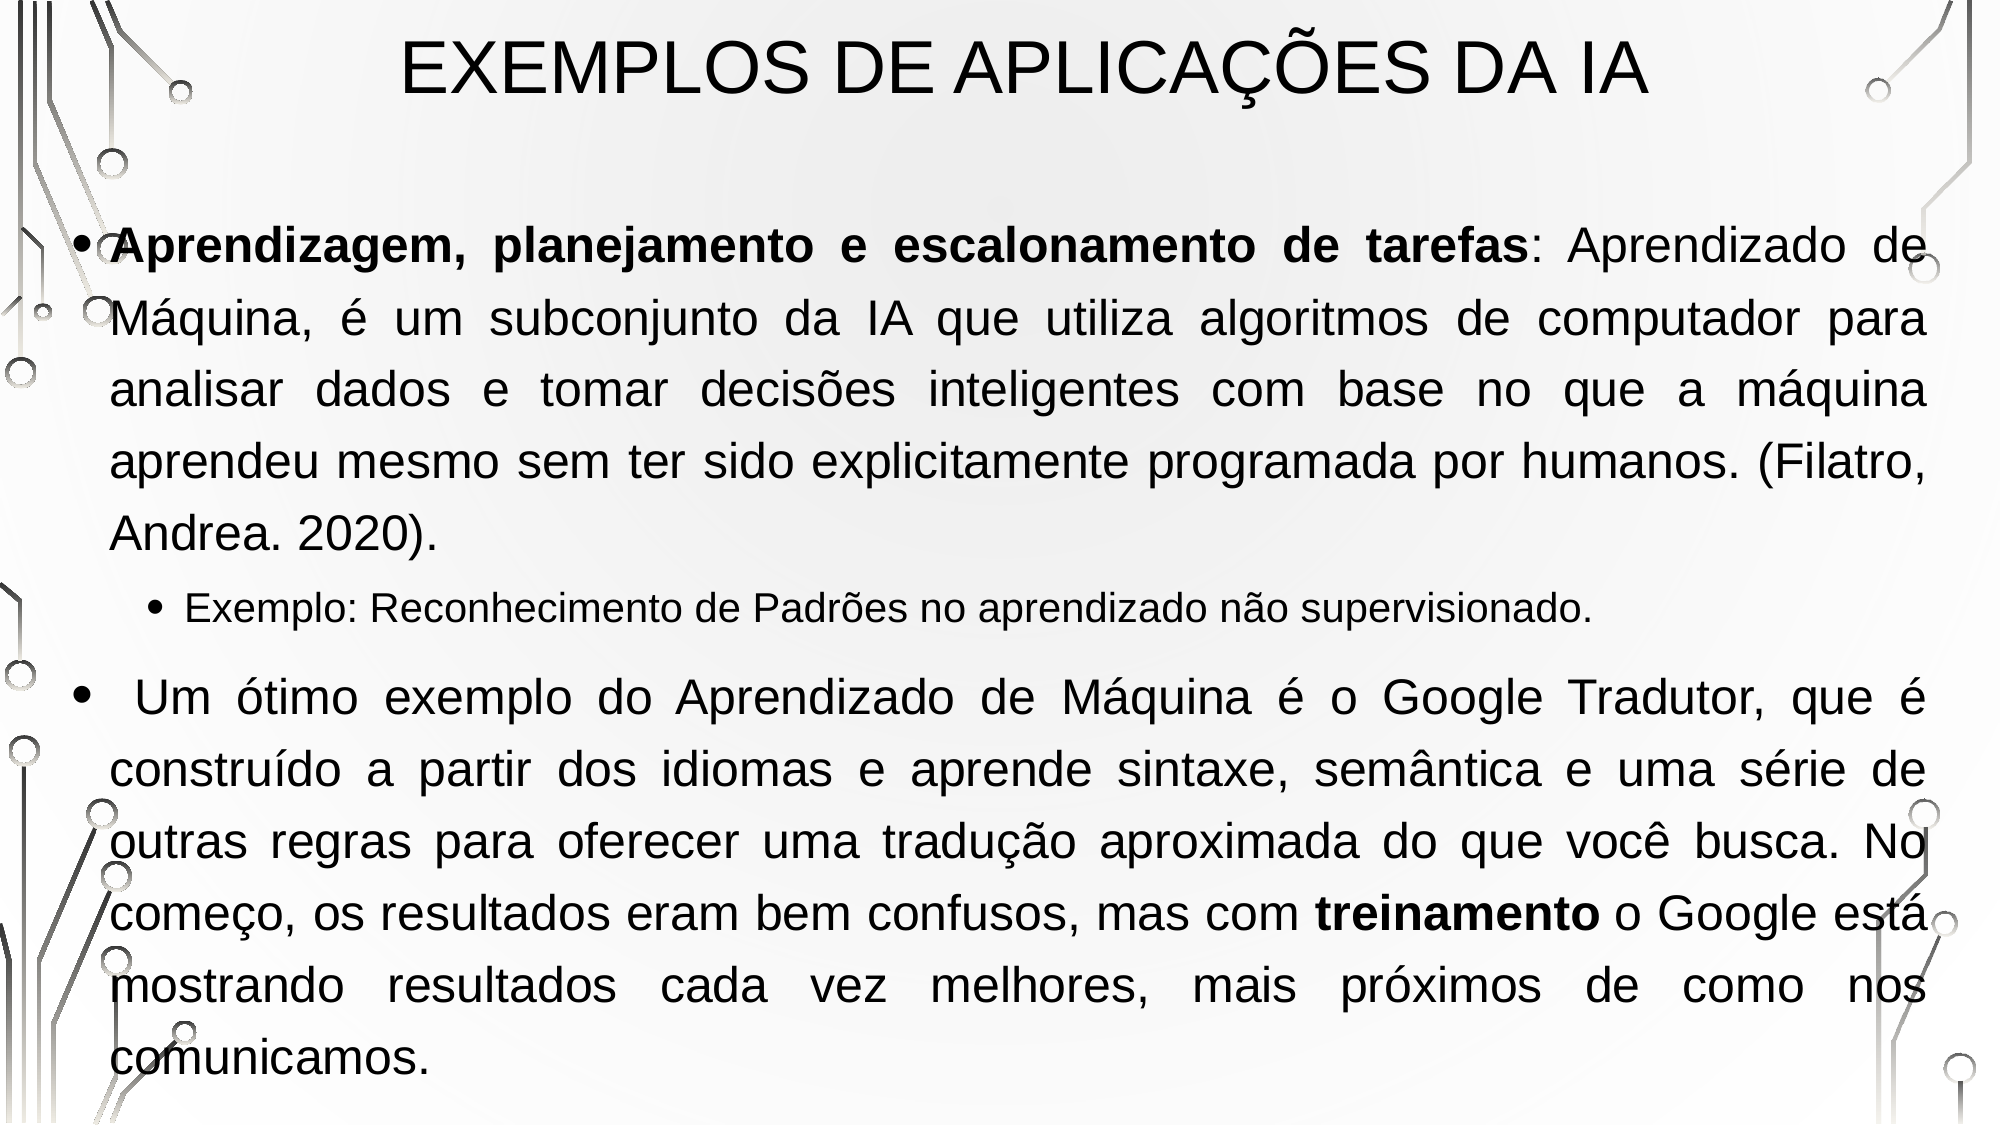

# EXEMPLOS DE APLICAÇÕES DA IA
Aprendizagem, planejamento e escalonamento de tarefas: Aprendizado de Máquina, é um subconjunto da IA que utiliza algoritmos de computador para analisar dados e tomar decisões inteligentes com base no que a máquina aprendeu mesmo sem ter sido explicitamente programada por humanos. (Filatro, Andrea. 2020).
Exemplo: Reconhecimento de Padrões no aprendizado não supervisionado.
 Um ótimo exemplo do Aprendizado de Máquina é o Google Tradutor, que é construído a partir dos idiomas e aprende sintaxe, semântica e uma série de outras regras para oferecer uma tradução aproximada do que você busca. No começo, os resultados eram bem confusos, mas com treinamento o Google está mostrando resultados cada vez melhores, mais próximos de como nos comunicamos.